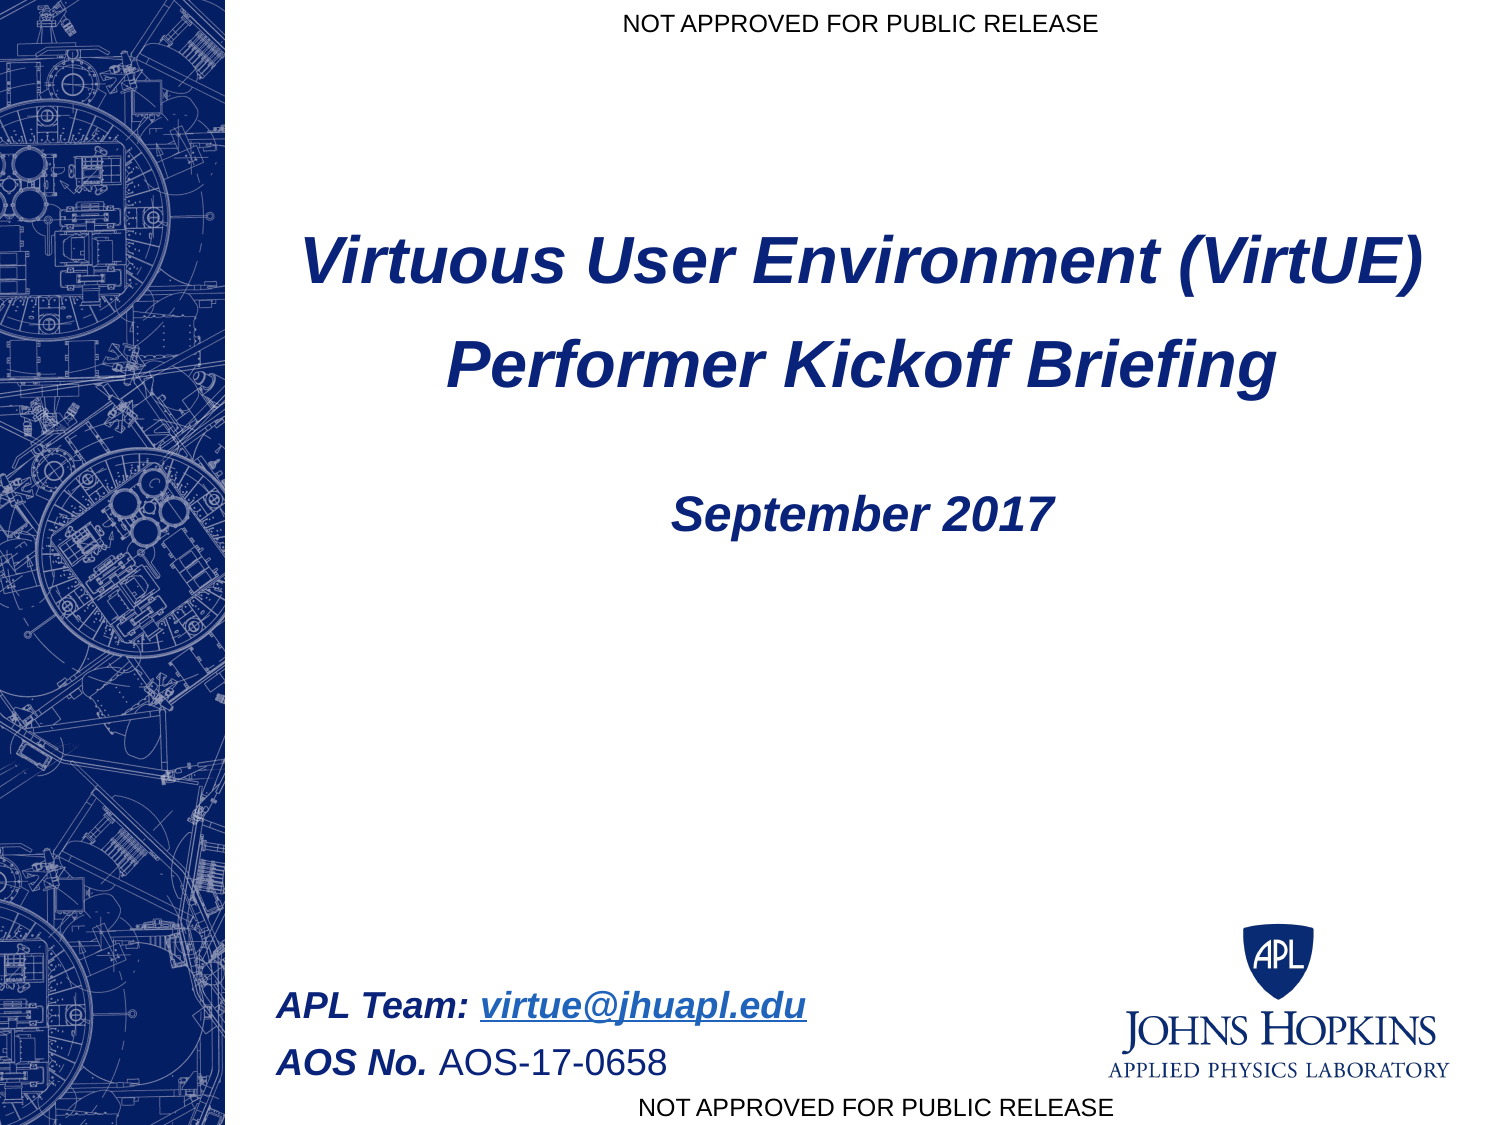

# Virtuous User Environment (VirtUE) Performer Kickoff Briefing
September 2017

APL Team: virtue@jhuapl.edu
AOS No. AOS-17-0658